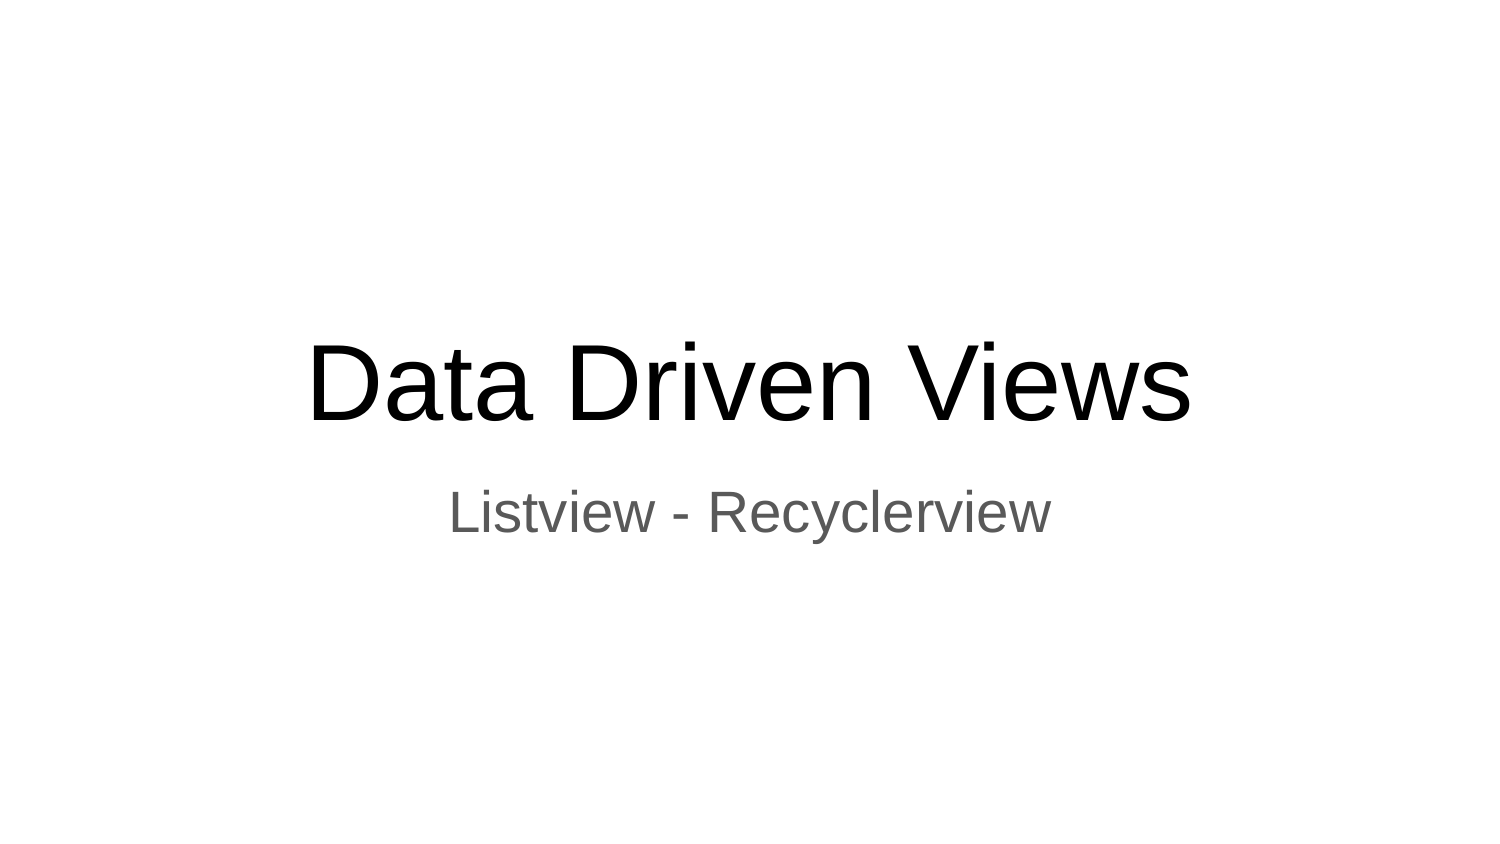

# Data Driven Views
Listview - Recyclerview